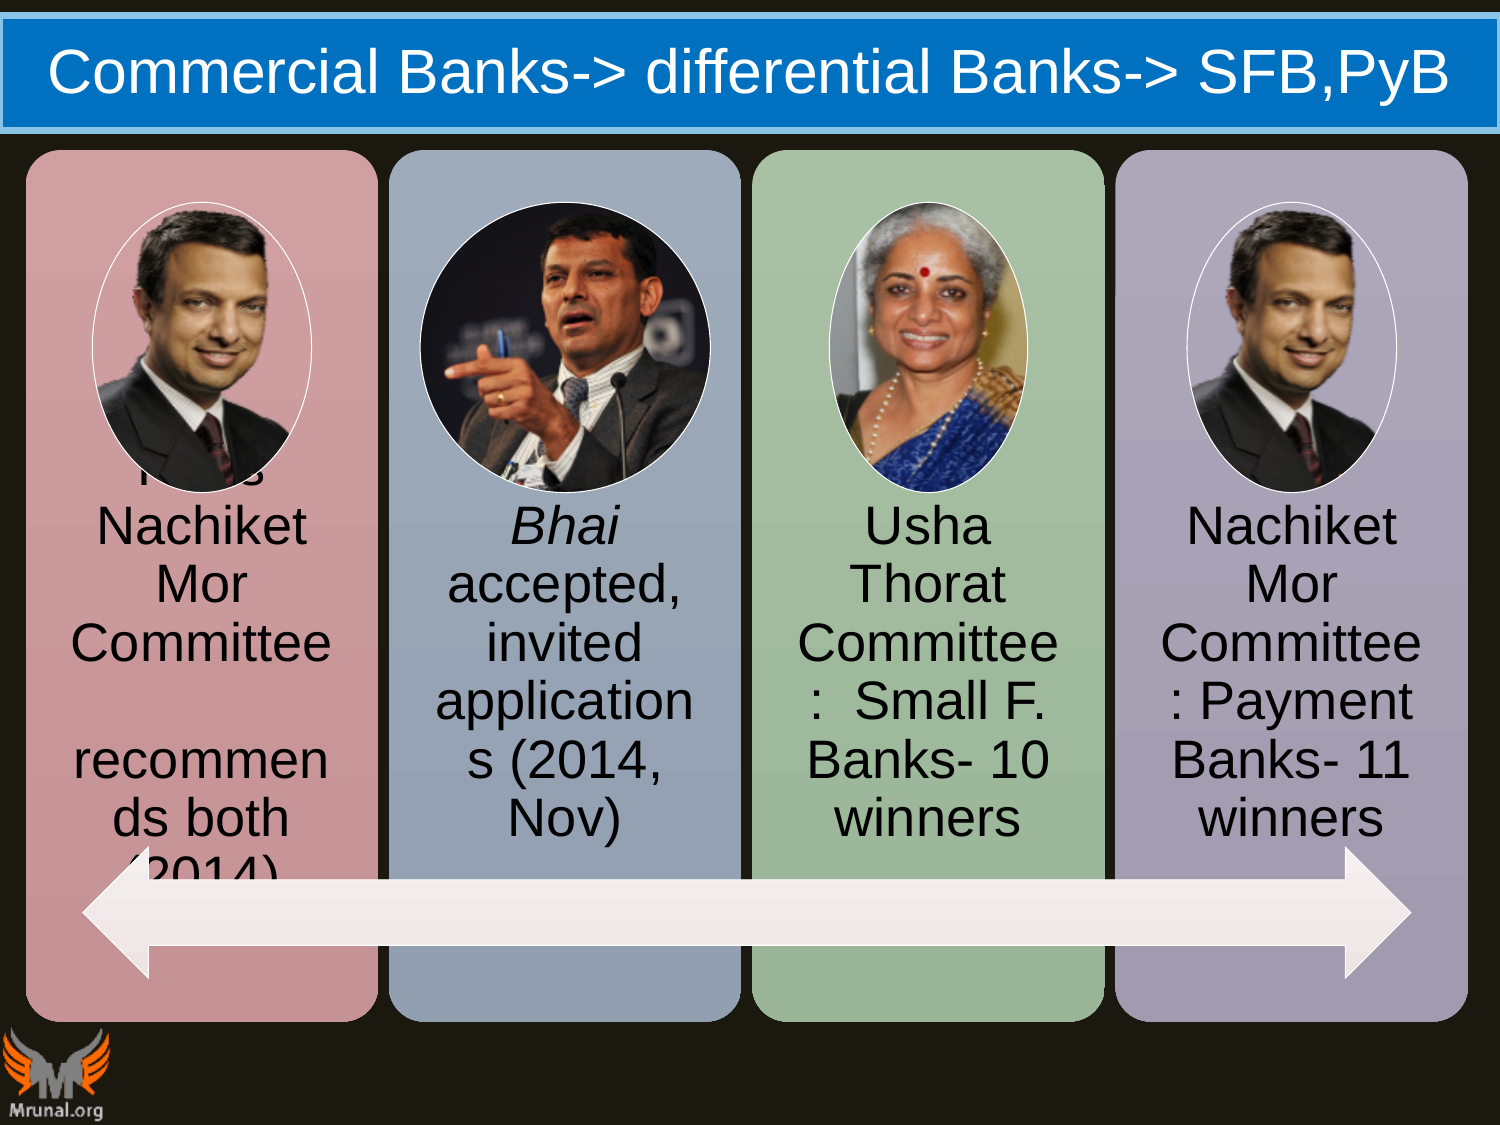

# Commercial Banks-> differential Banks-> SFB,PyB
RBI’s Nachiket Mor Committee  recommends both (2014)
Bhai accepted, invited applications (2014, Nov)
Usha Thorat Committee:  Small F. Banks- 10 winners
Nachiket Mor Committee: Payment Banks- 11 winners